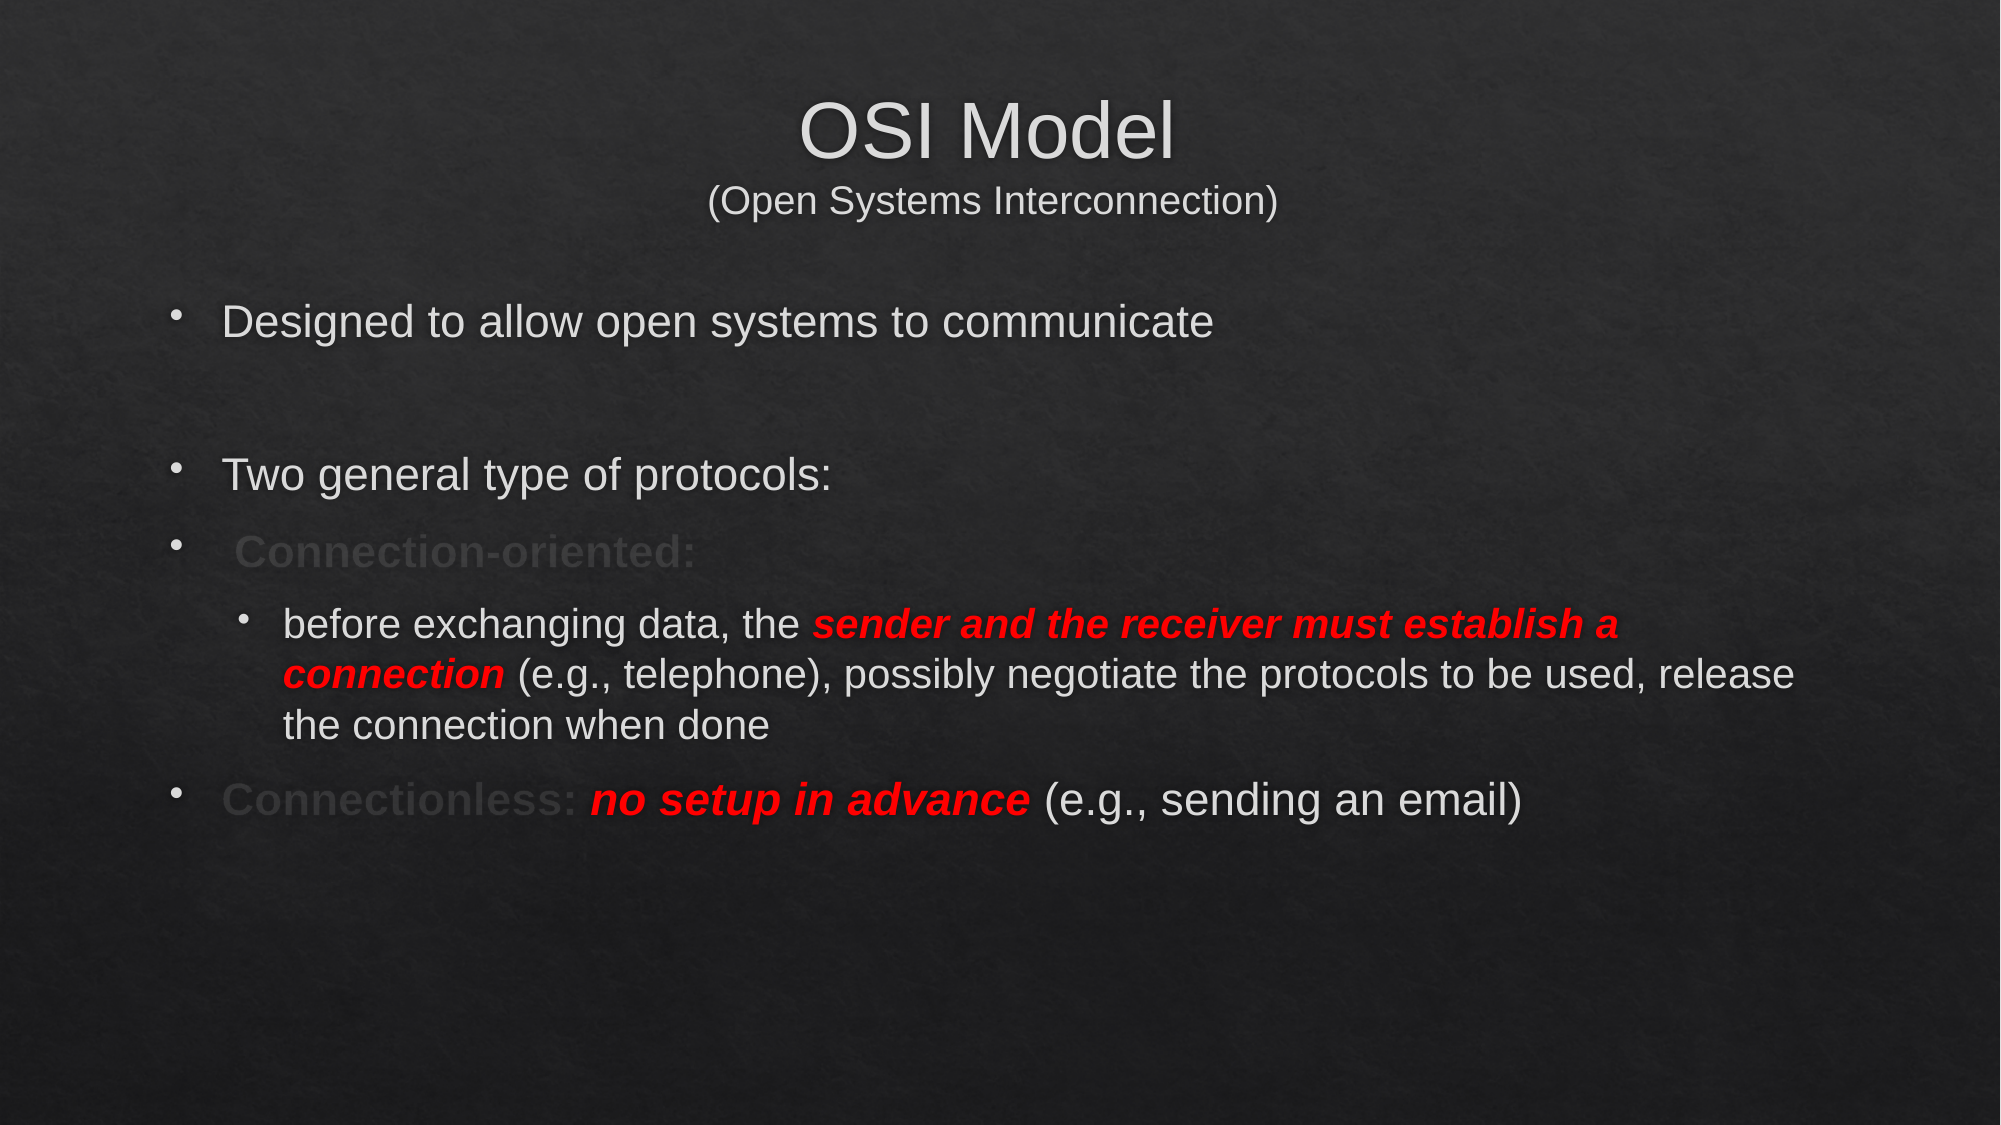

# OSI Model (Open Systems Interconnection)
Designed to allow open systems to communicate

Two general type of protocols:
 Connection-oriented:
before exchanging data, the sender and the receiver must establish a connection (e.g., telephone), possibly negotiate the protocols to be used, release the connection when done
Connectionless: no setup in advance (e.g., sending an email)